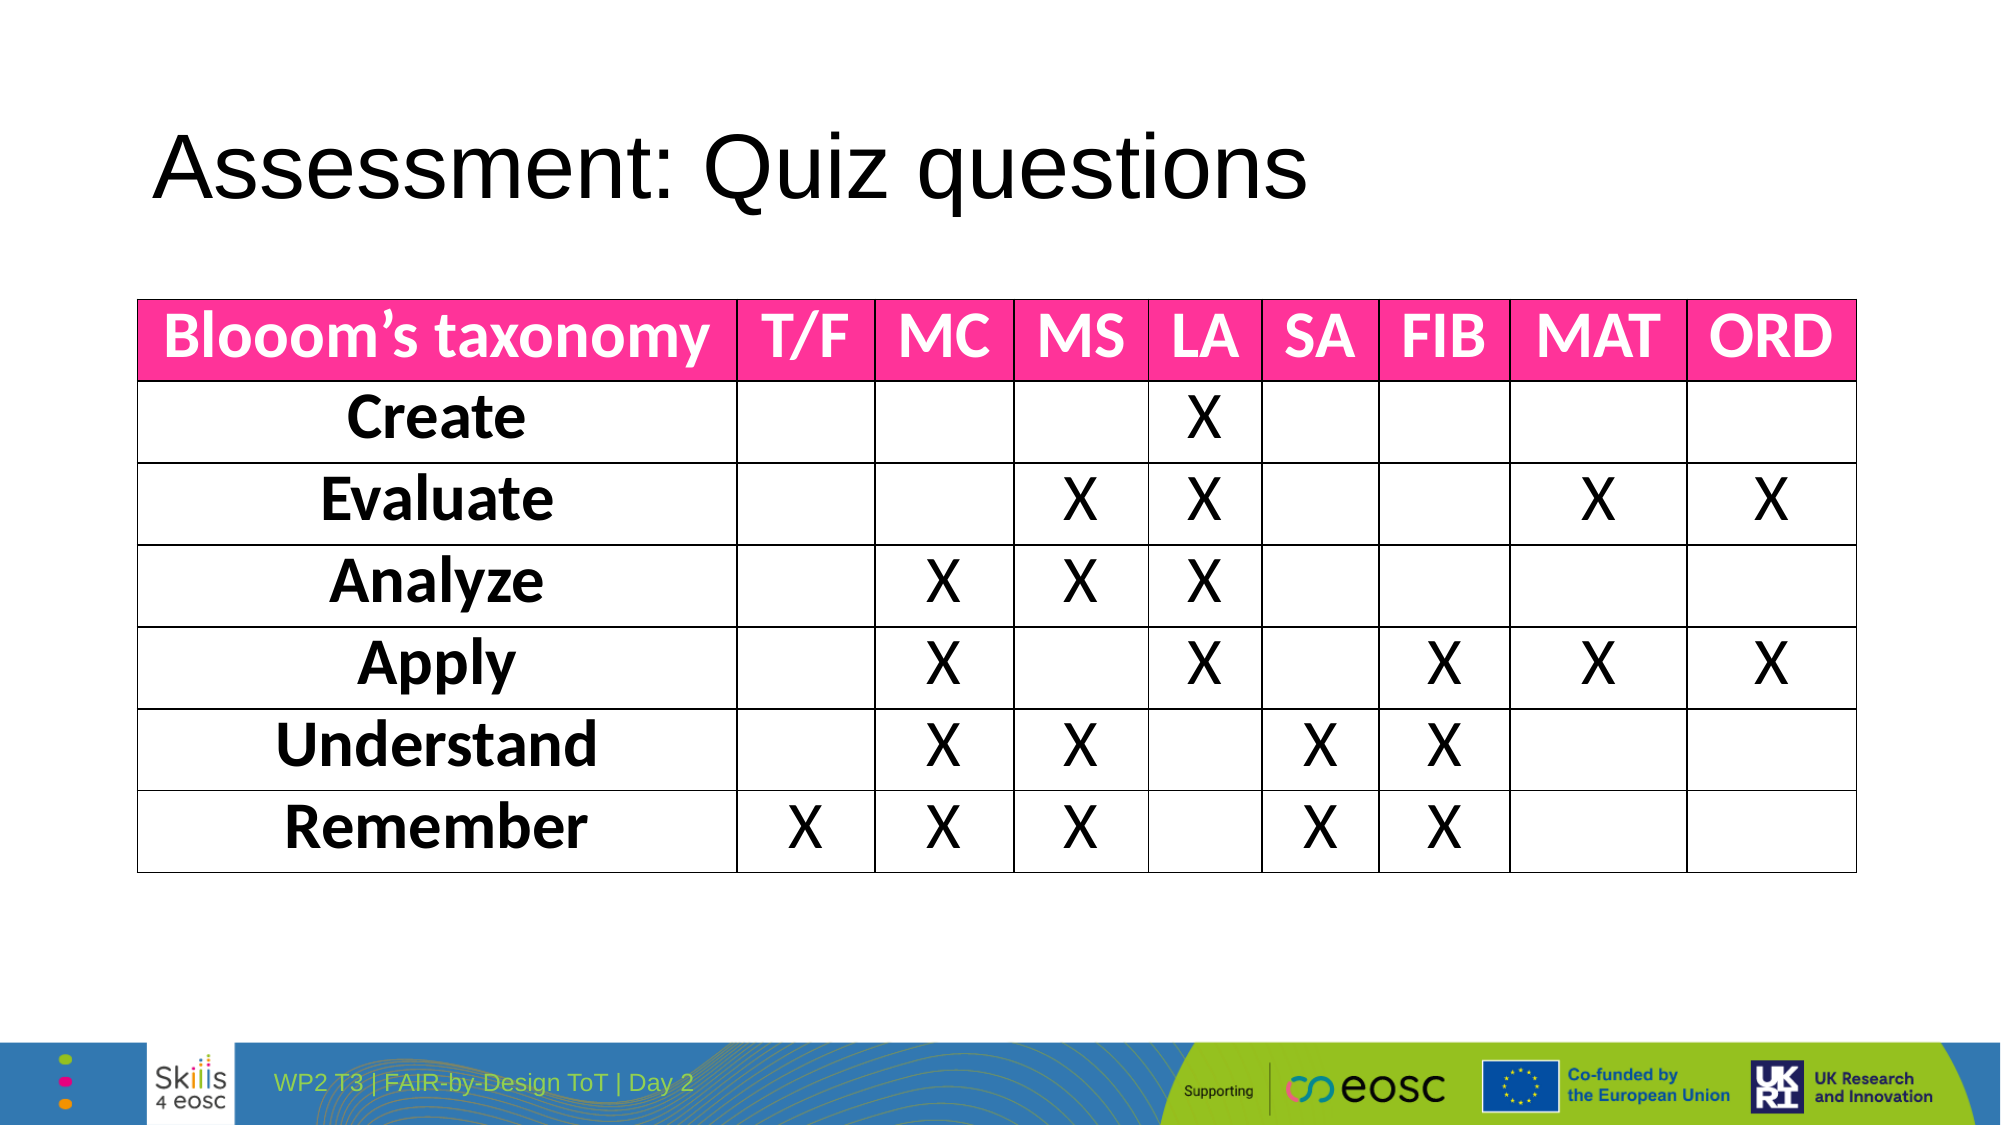

# Assessment: Quiz questions
| Blooom’s taxonomy | T/F | MC | MS | LA | SA | FIB | MAT | ORD |
| --- | --- | --- | --- | --- | --- | --- | --- | --- |
| Create |  |  |  | X |  |  |  |  |
| Evaluate |  |  | X | X |  |  | X | X |
| Analyze |  | X | X | X |  |  |  |  |
| Apply |  | X |  | X |  | X | X | X |
| Understand |  | X | X |  | X | X |  |  |
| Remember | X | X | X |  | X | X |  |  |
WP2 T3 | FAIR-by-Design ToT | Day 2